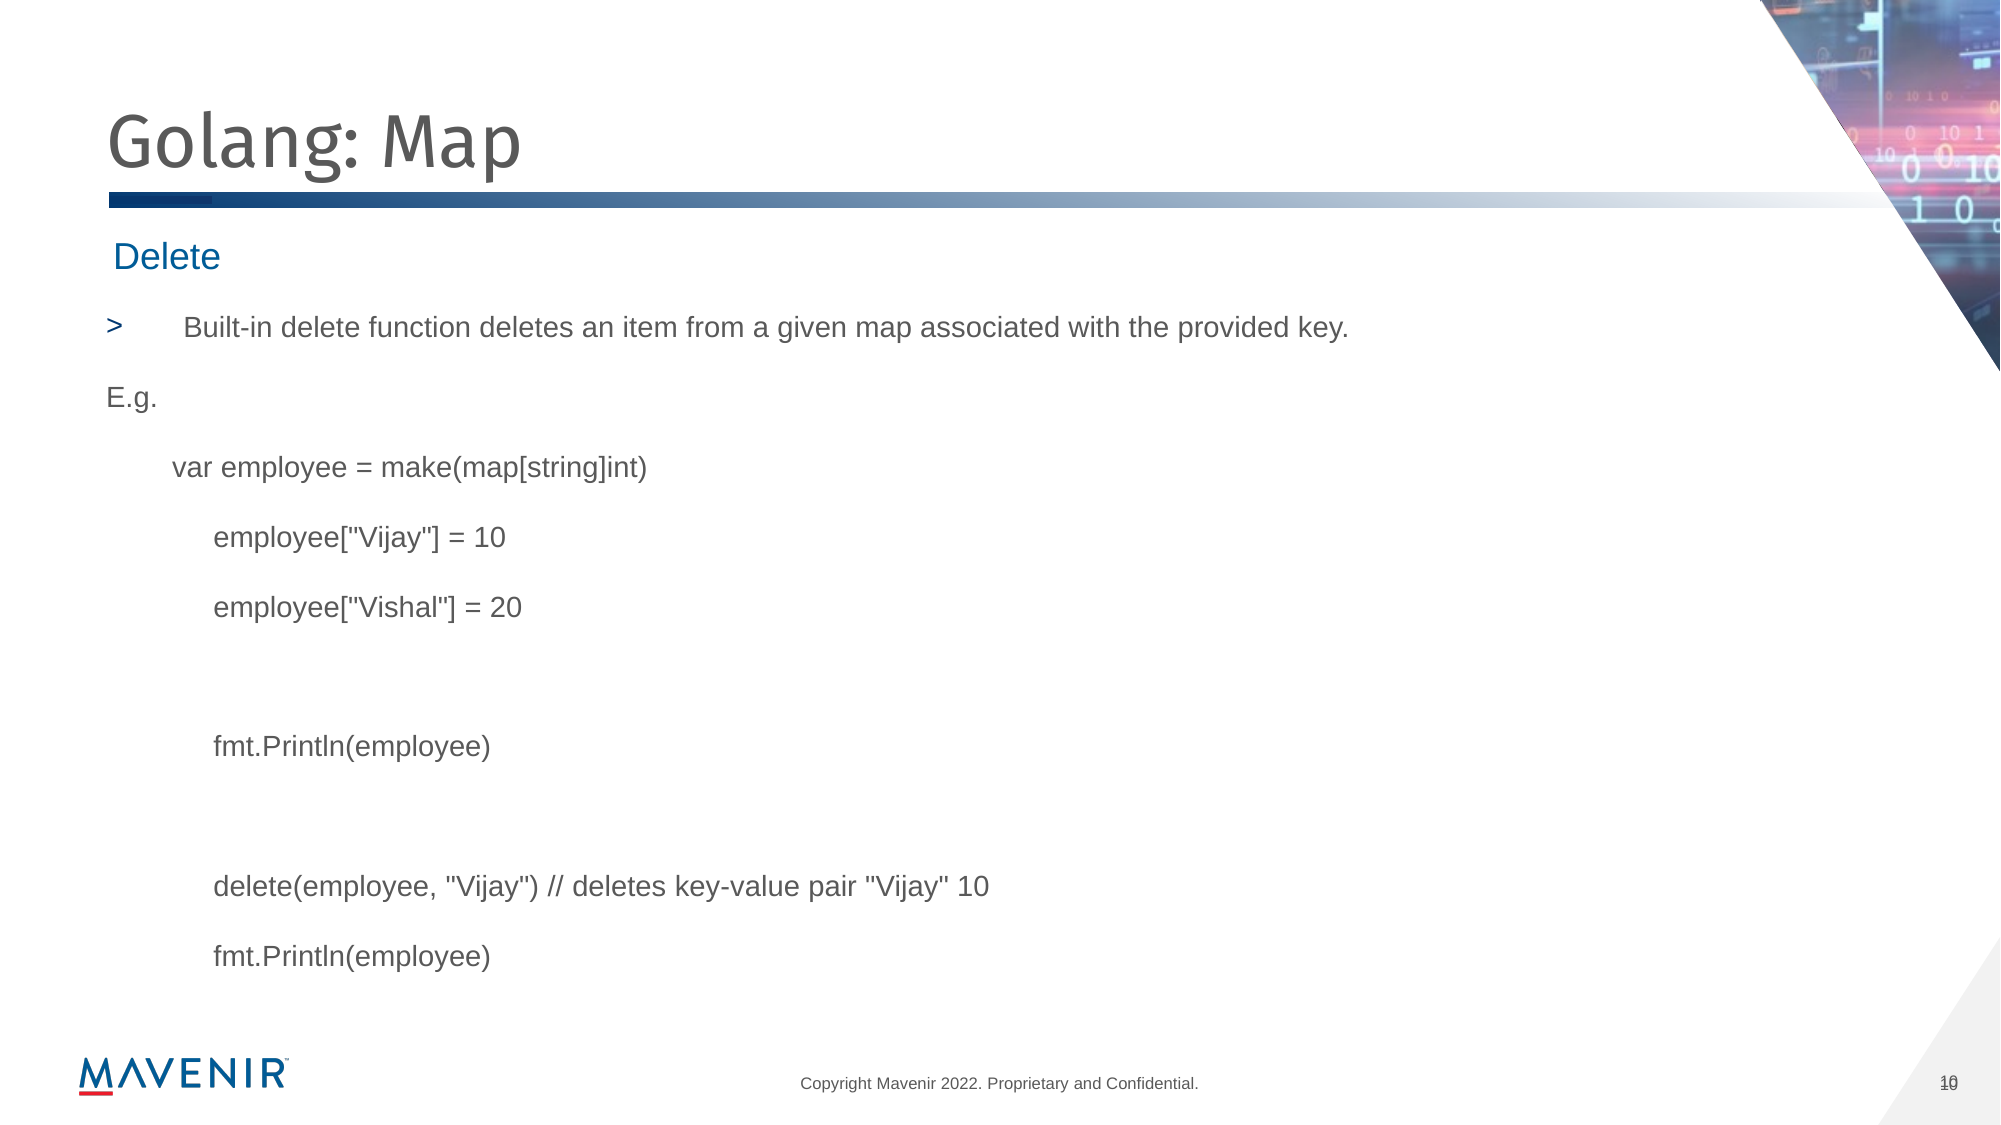

# Golang: Map

Delete

 Built-in delete function deletes an item from a given map associated with the provided key.
E.g.
        var employee = make(map[string]int)
             employee["Vijay"] = 10
             employee["Vishal"] = 20

             fmt.Println(employee)

             delete(employee, "Vijay") // deletes key-value pair "Vijay" 10
             fmt.Println(employee)
10